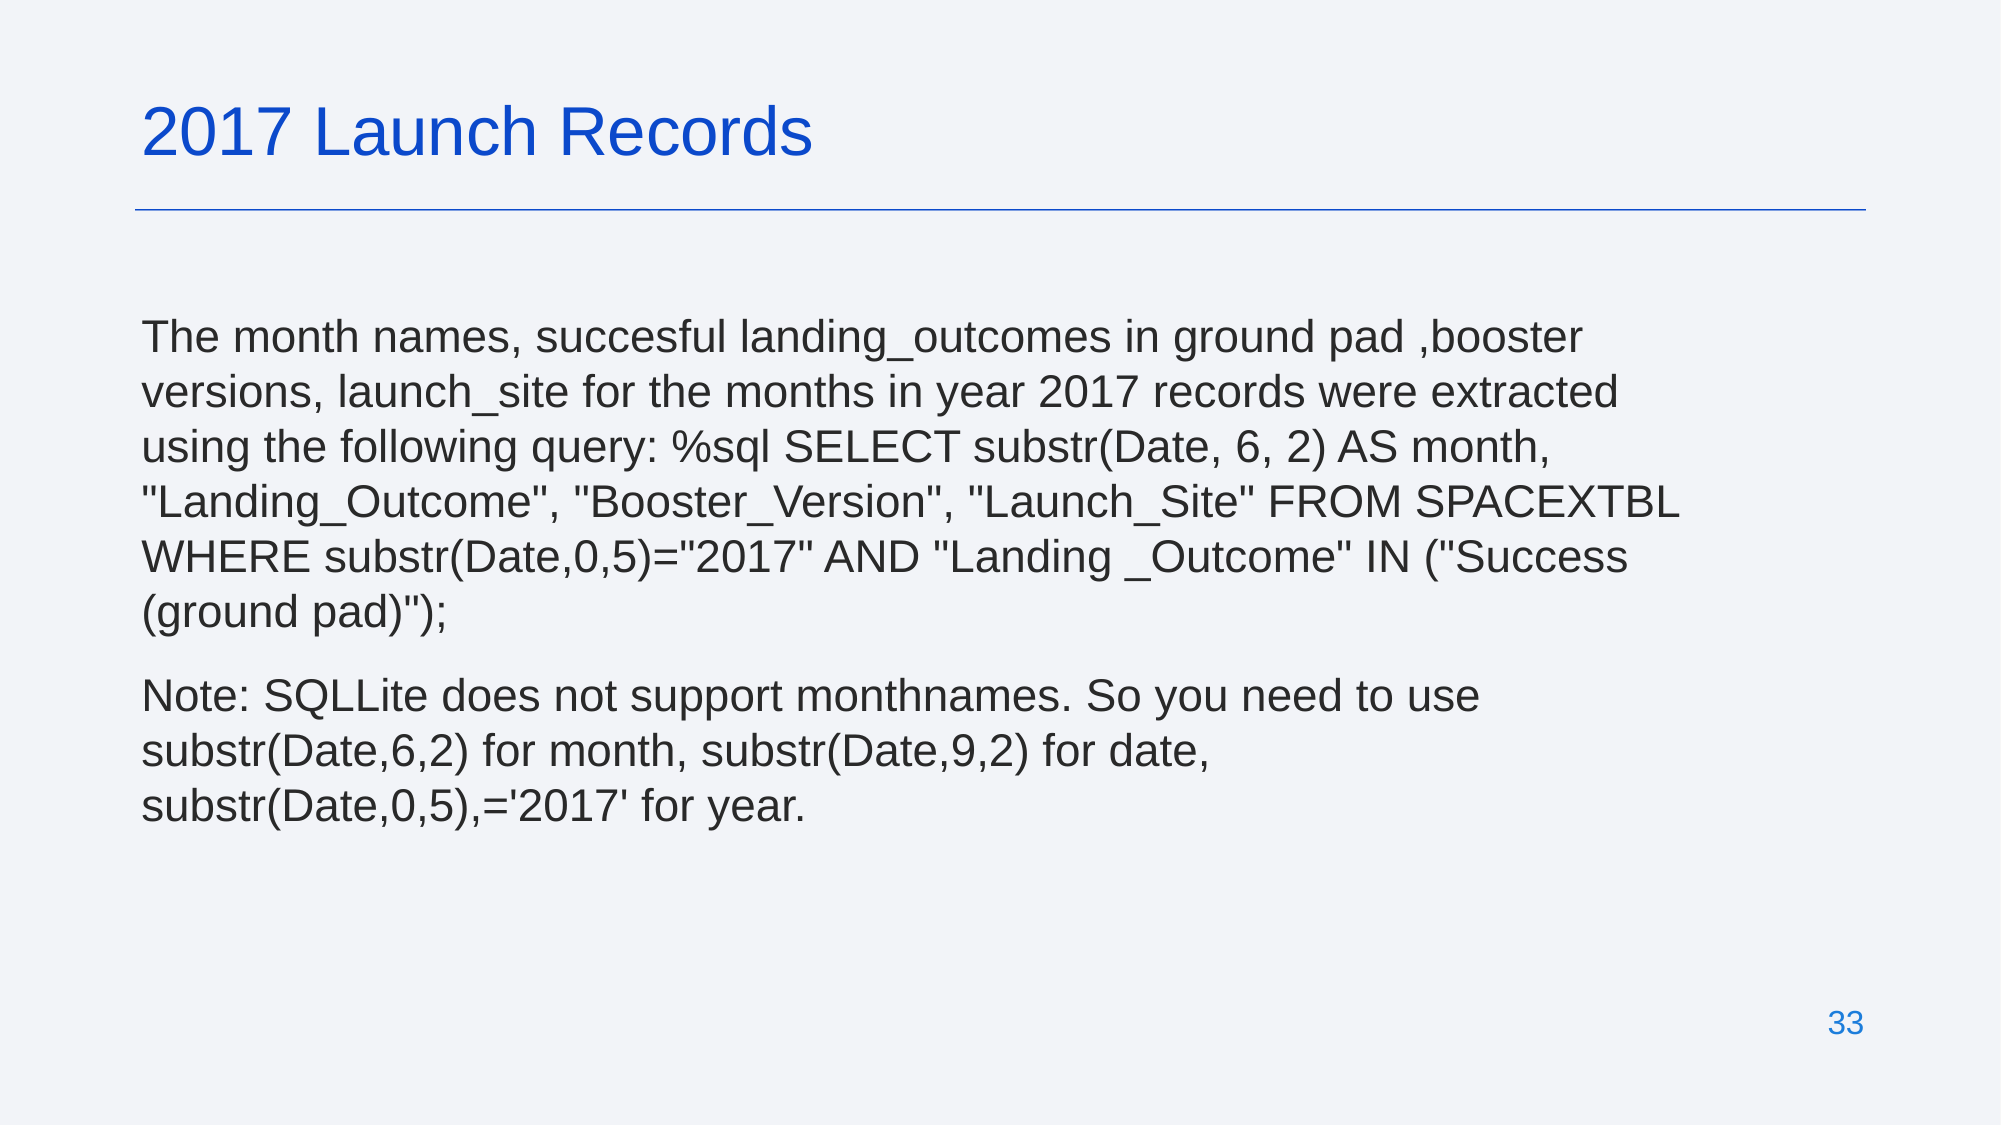

2017 Launch Records
The month names, succesful landing_outcomes in ground pad ,booster versions, launch_site for the months in year 2017 records were extracted using the following query: %sql SELECT substr(Date, 6, 2) AS month, "Landing_Outcome", "Booster_Version", "Launch_Site" FROM SPACEXTBL WHERE substr(Date,0,5)="2017" AND "Landing _Outcome" IN ("Success (ground pad)");
Note: SQLLite does not support monthnames. So you need to use substr(Date,6,2) for month, substr(Date,9,2) for date, substr(Date,0,5),='2017' for year.

33